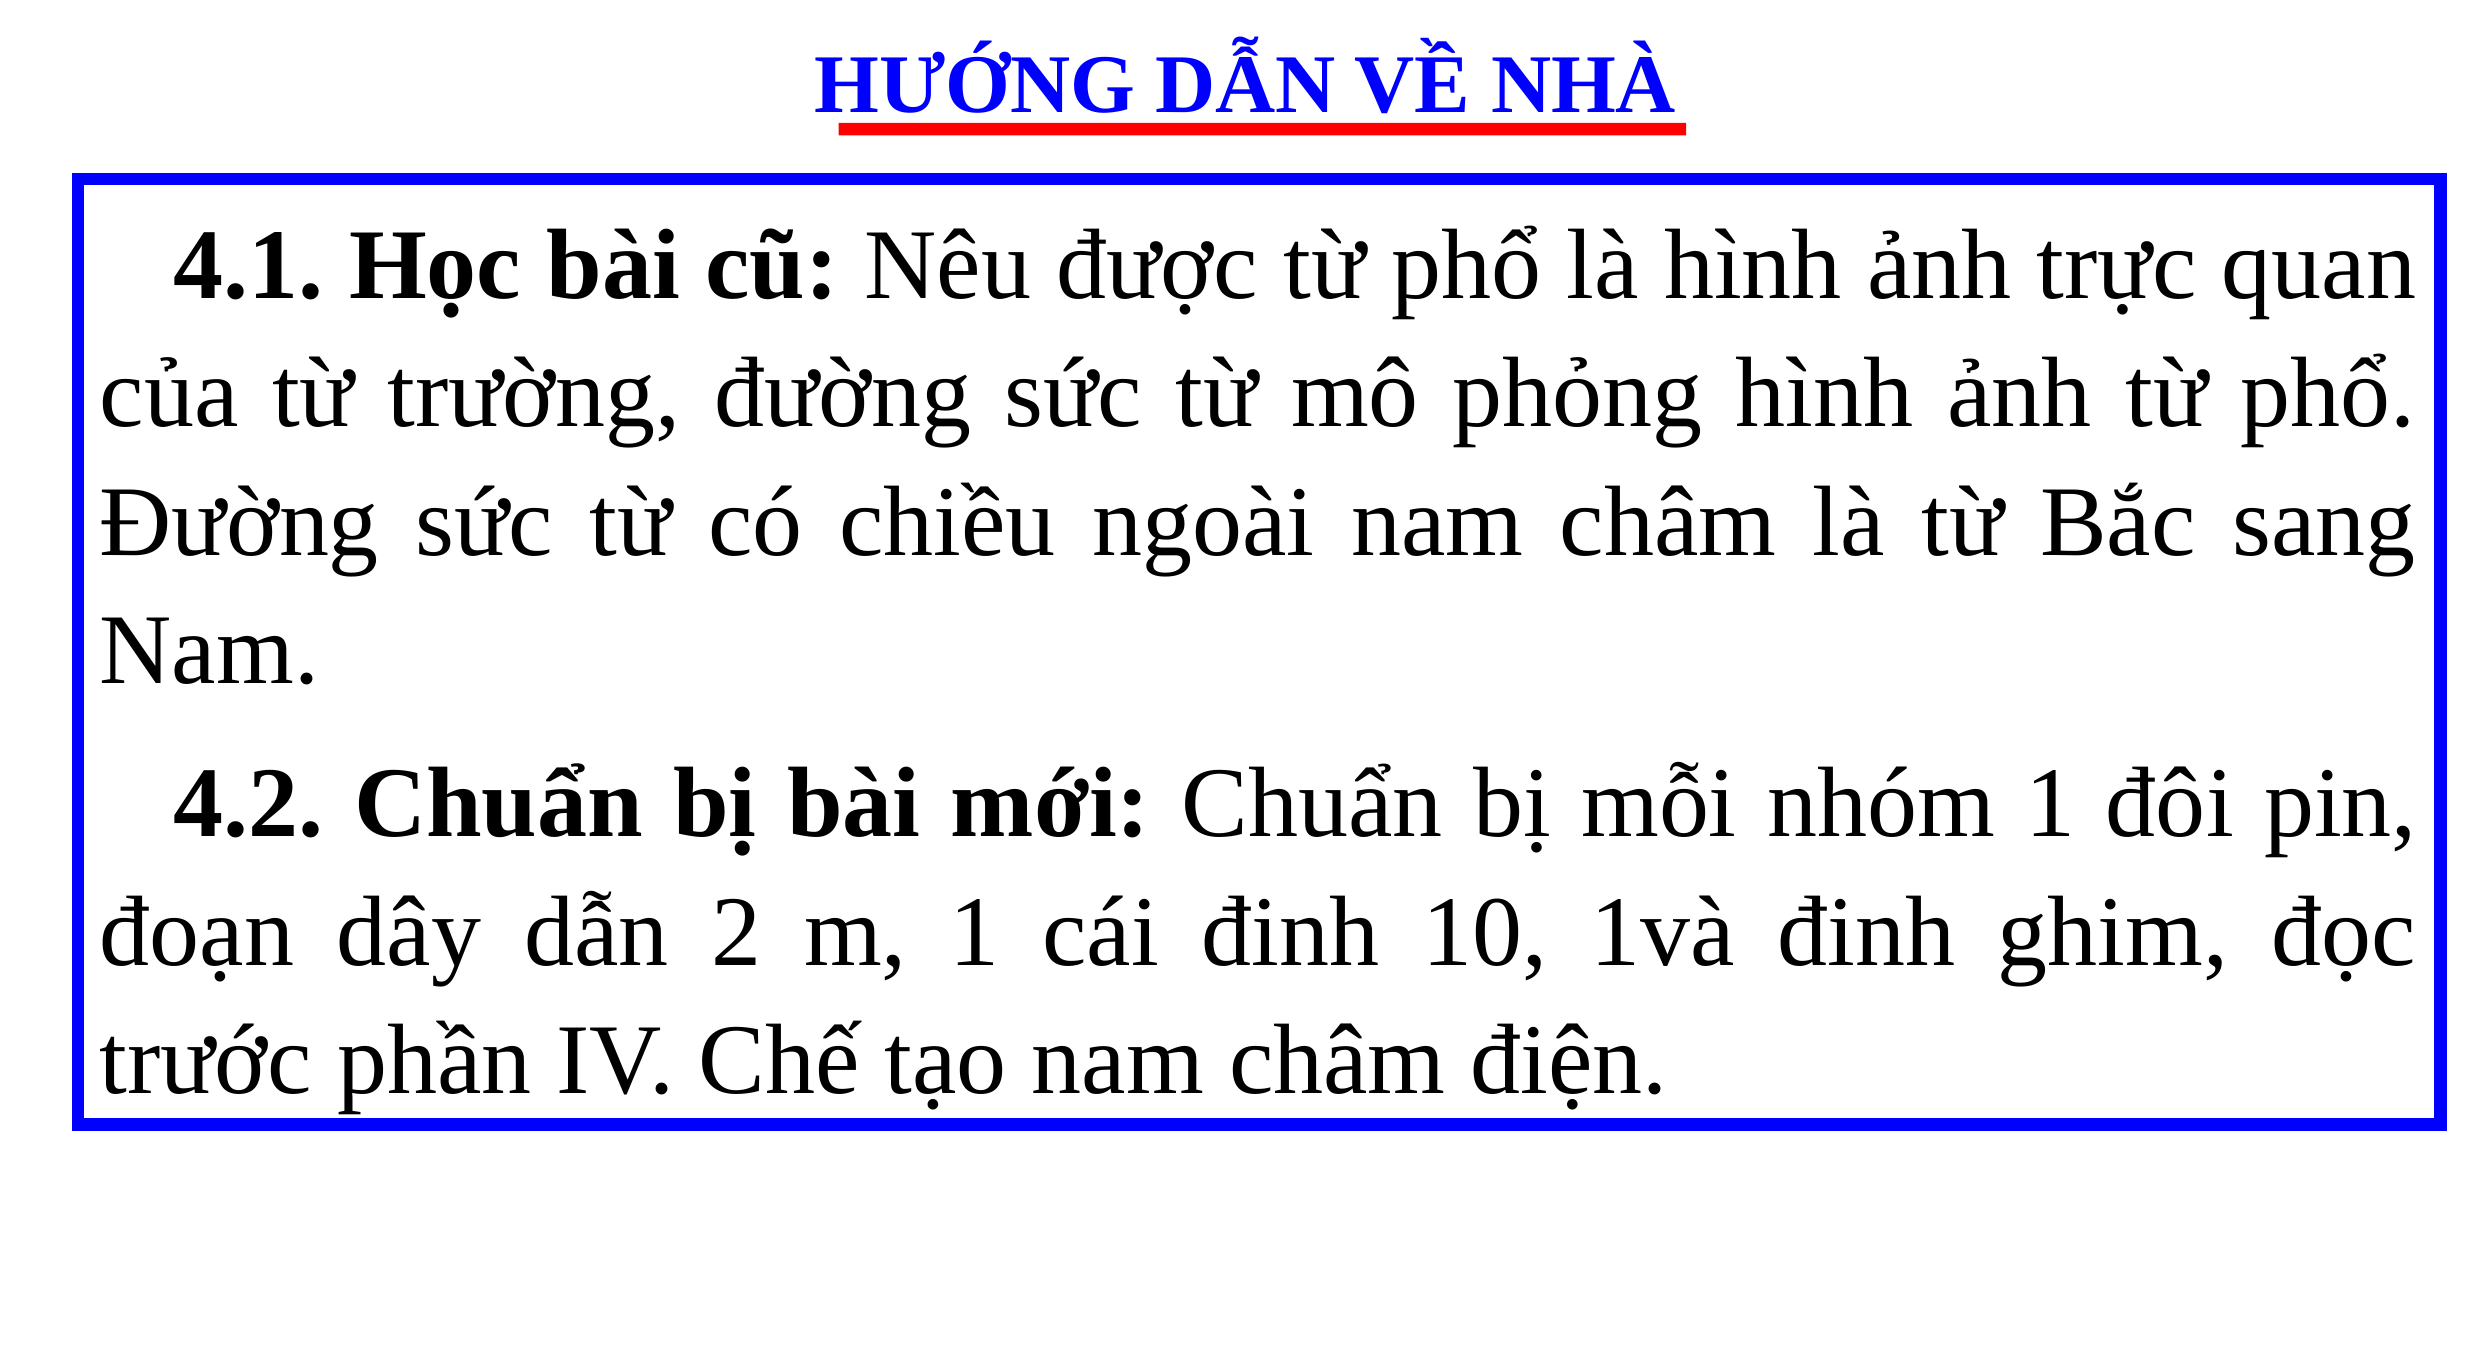

HƯỚNG DẪN VỀ NHÀ

4.1. Học bài cũ: Nêu được từ phổ là hình ảnh trực quan của từ trường, đường sức từ mô phỏng hình ảnh từ phổ. Đường sức từ có chiều ngoài nam châm là từ Bắc sang Nam.
4.2. Chuẩn bị bài mới: Chuẩn bị mỗi nhóm 1 đôi pin, đoạn dây dẫn 2 m, 1 cái đinh 10, 1và đinh ghim, đọc trước phần IV. Chế tạo nam châm điện.